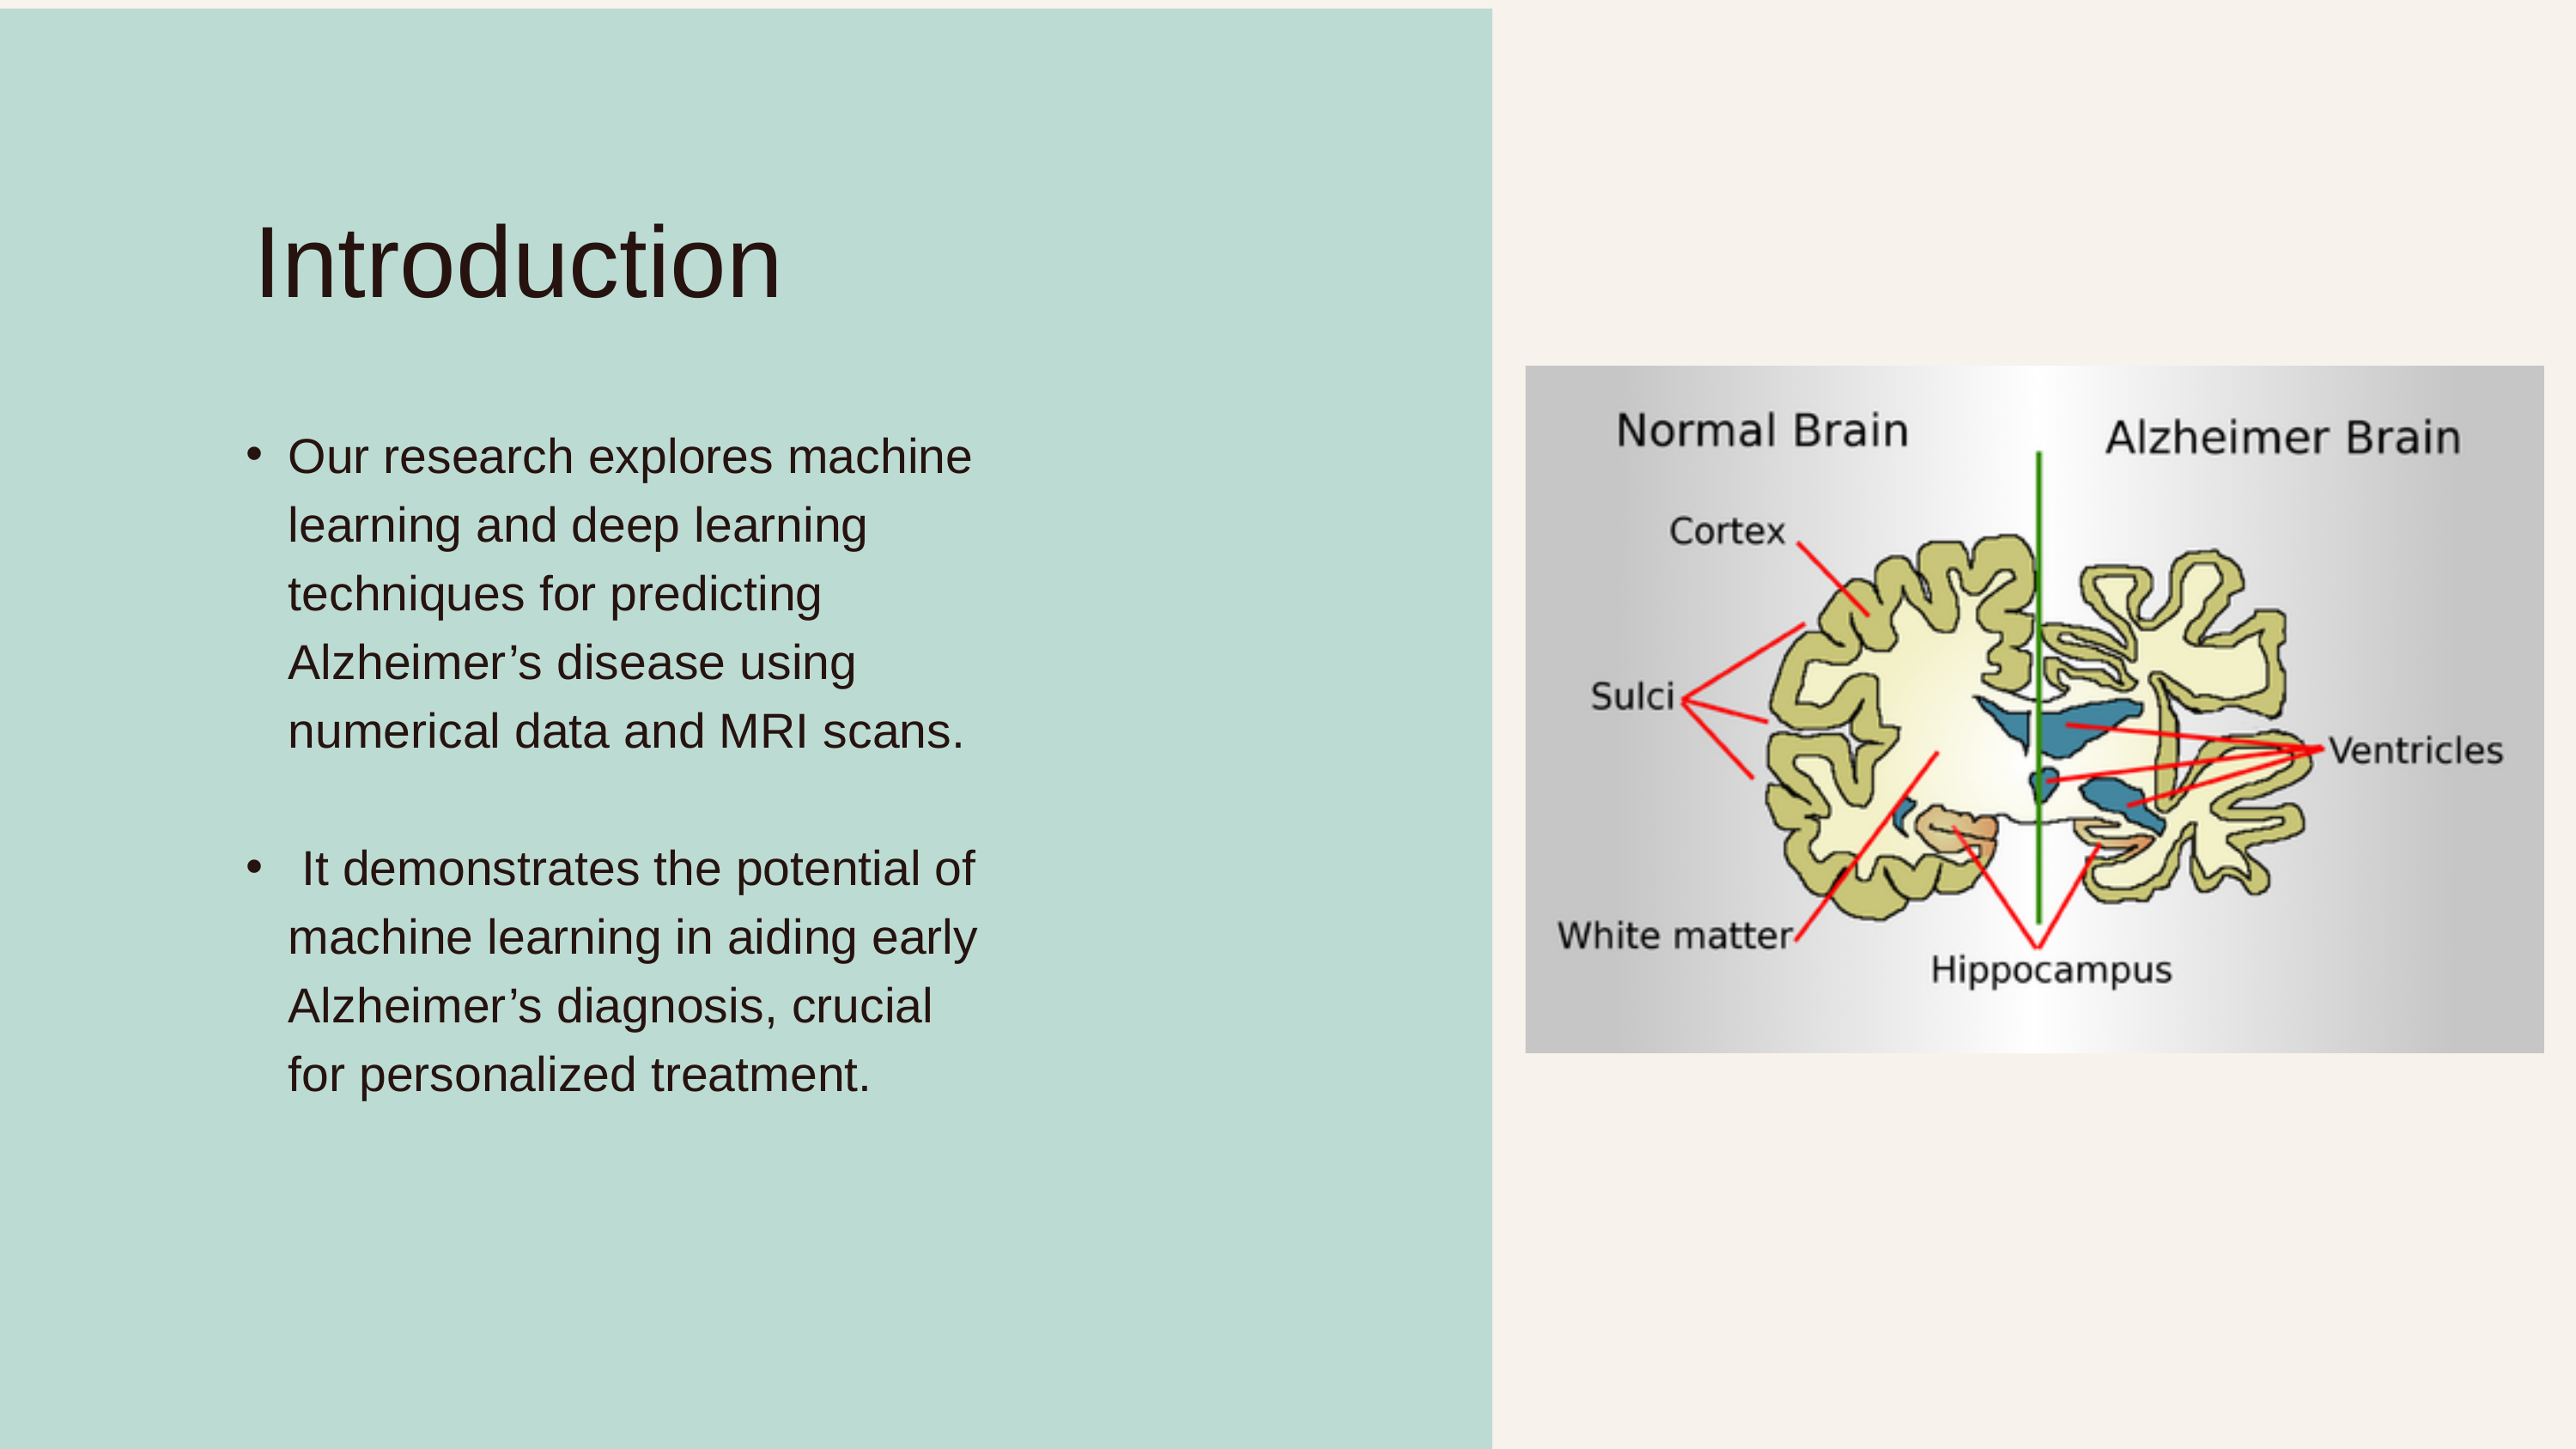

Introduction

Our research explores machine learning and deep learning techniques for predicting Alzheimer’s disease using numerical data and MRI scans.

 It demonstrates the potential of  machine learning in aiding early Alzheimer’s diagnosis, crucial for personalized treatment.